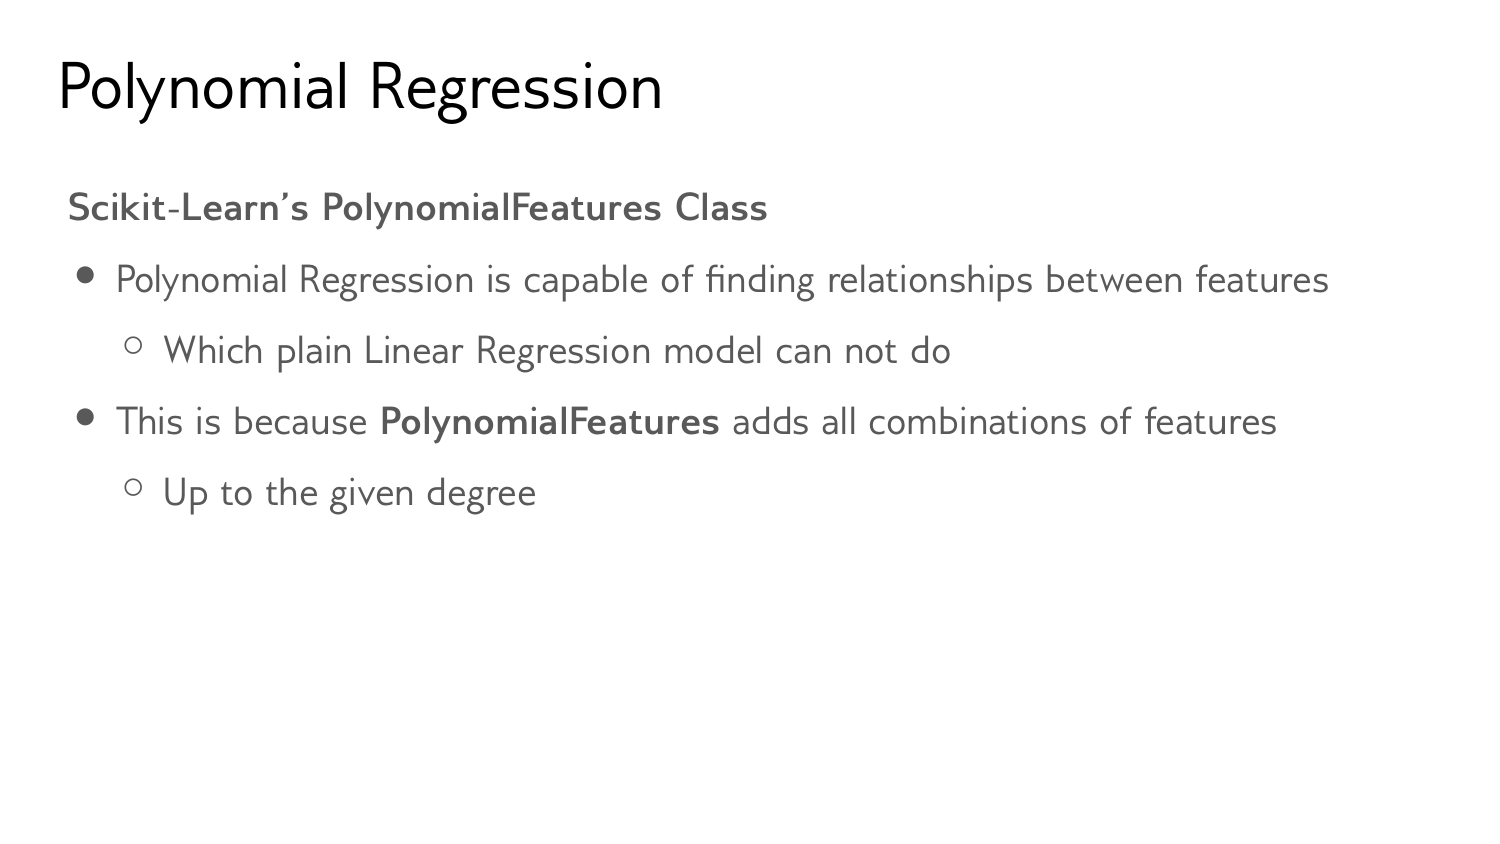

Polynomial Regression
Scikit-Learn’s PolynomialFeatures Class
Polynomial Regression is capable of finding relationships between features
Which plain Linear Regression model can not do
This is because PolynomialFeatures adds all combinations of features
Up to the given degree